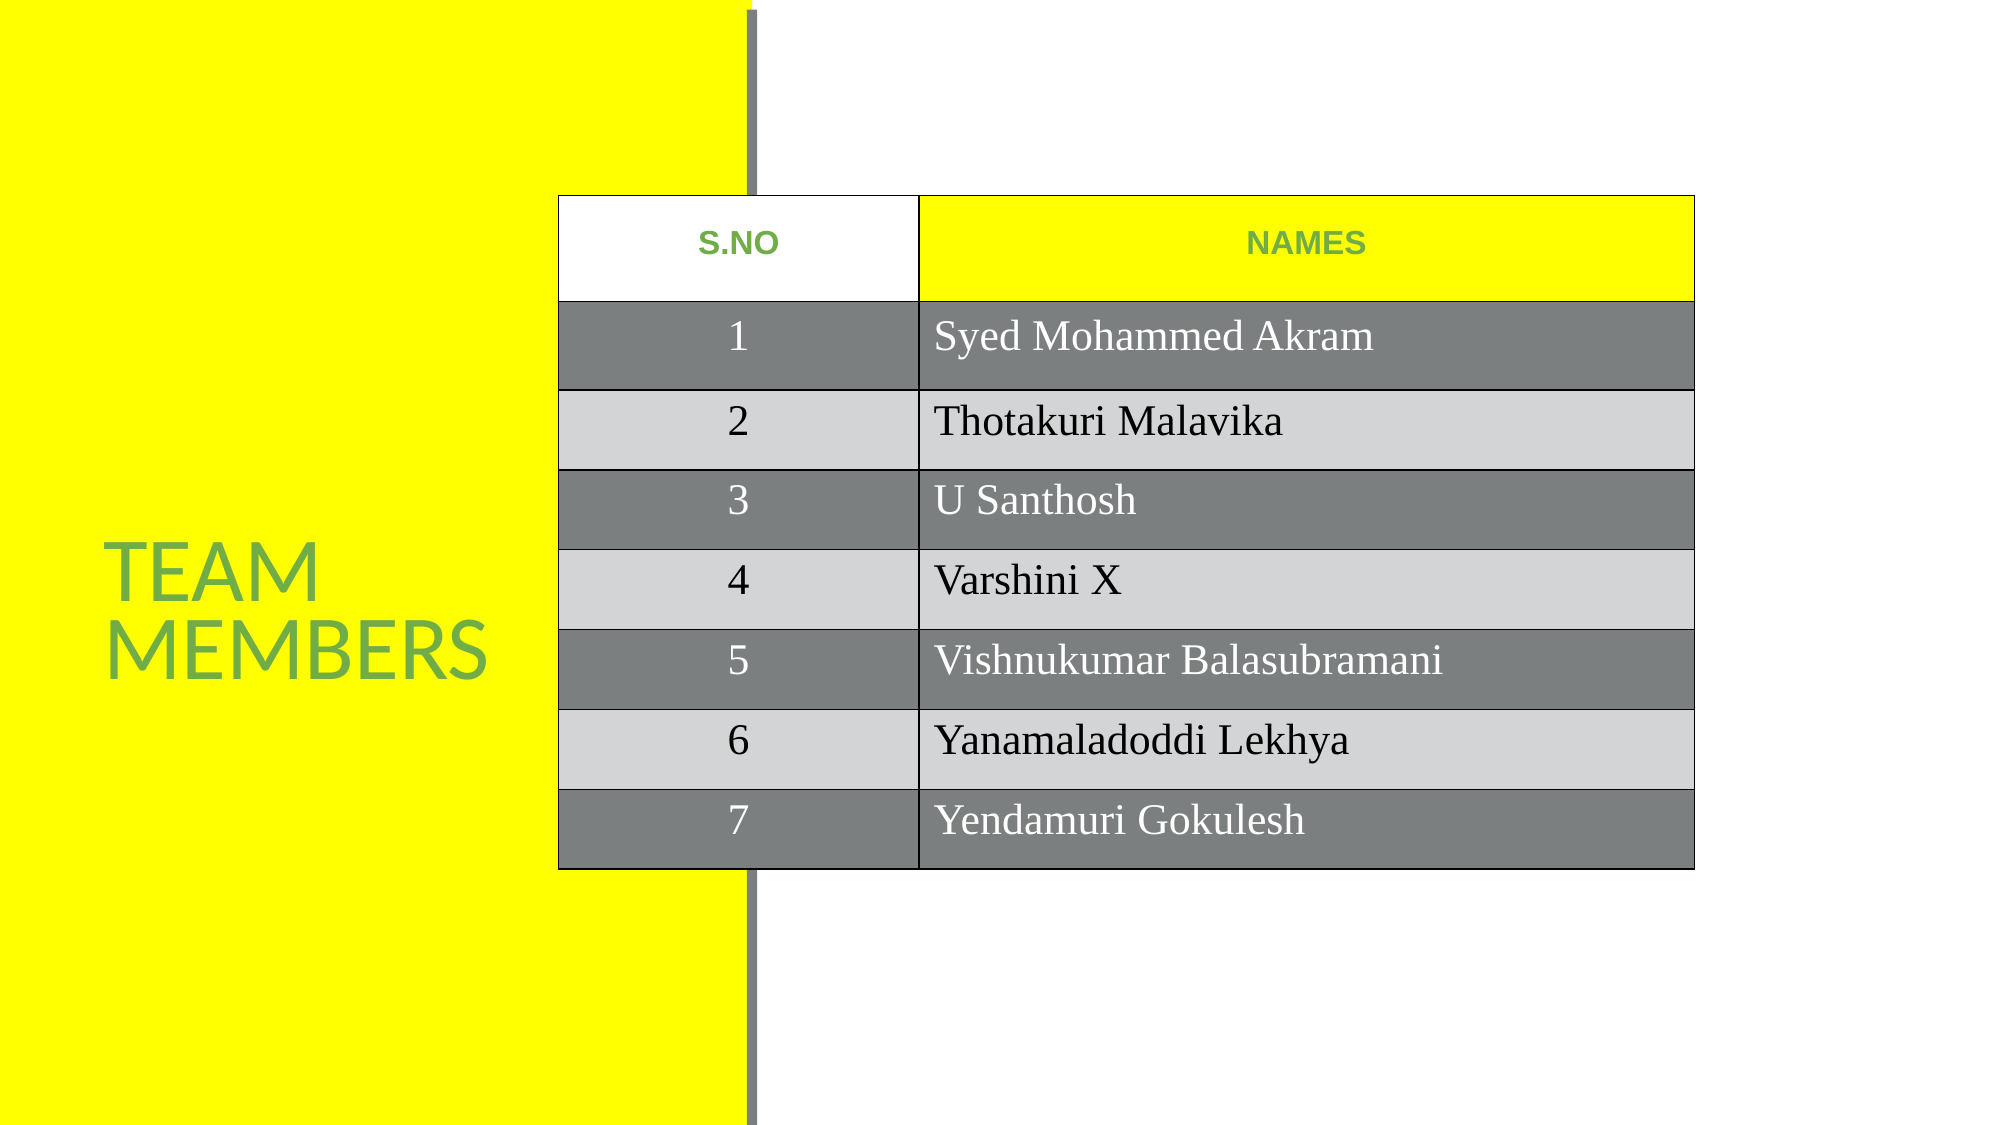

| S.NO | NAMES |
| --- | --- |
| 1 | Syed Mohammed Akram |
| 2 | Thotakuri Malavika |
| 3 | U Santhosh |
| 4 | Varshini X |
| 5 | Vishnukumar Balasubramani |
| 6 | Yanamaladoddi Lekhya |
| 7 | Yendamuri Gokulesh |
TEAM MEMBERS